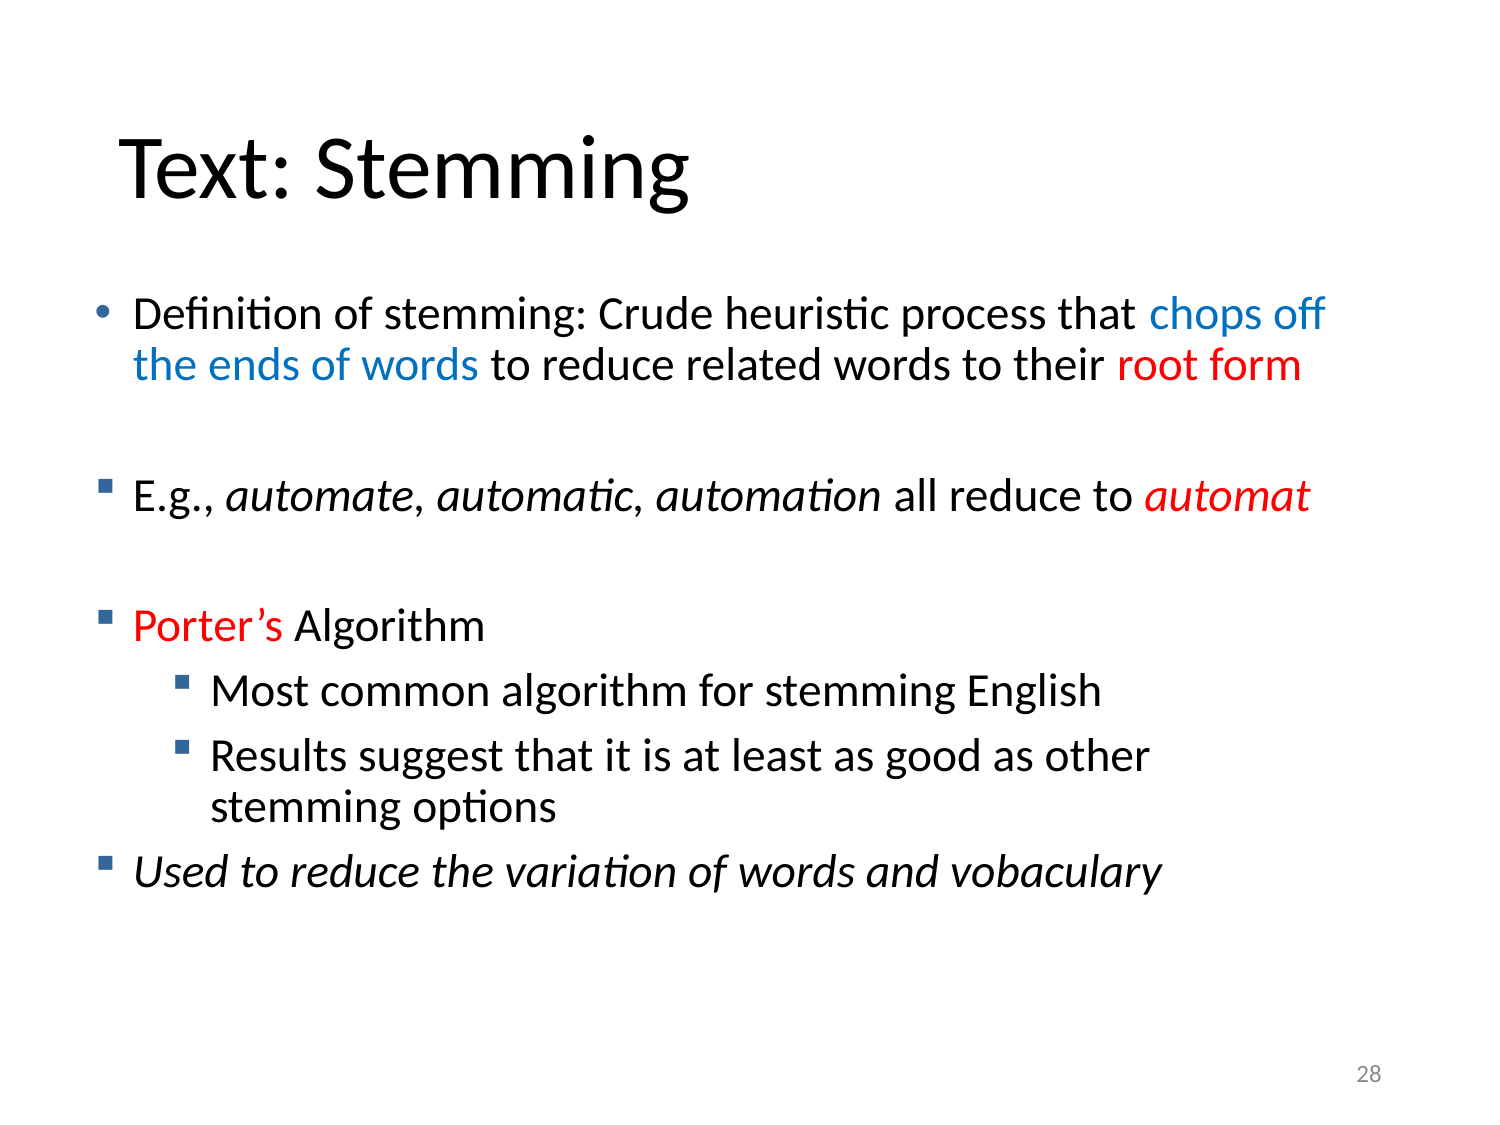

# Text: Stemming
Definition of stemming: Crude heuristic process that chops off the ends of words to reduce related words to their root form

E.g., automate, automatic, automation all reduce to automat

Porter’s Algorithm
Most common algorithm for stemming English
Results suggest that it is at least as good as other stemming options
Used to reduce the variation of words and vobaculary

28